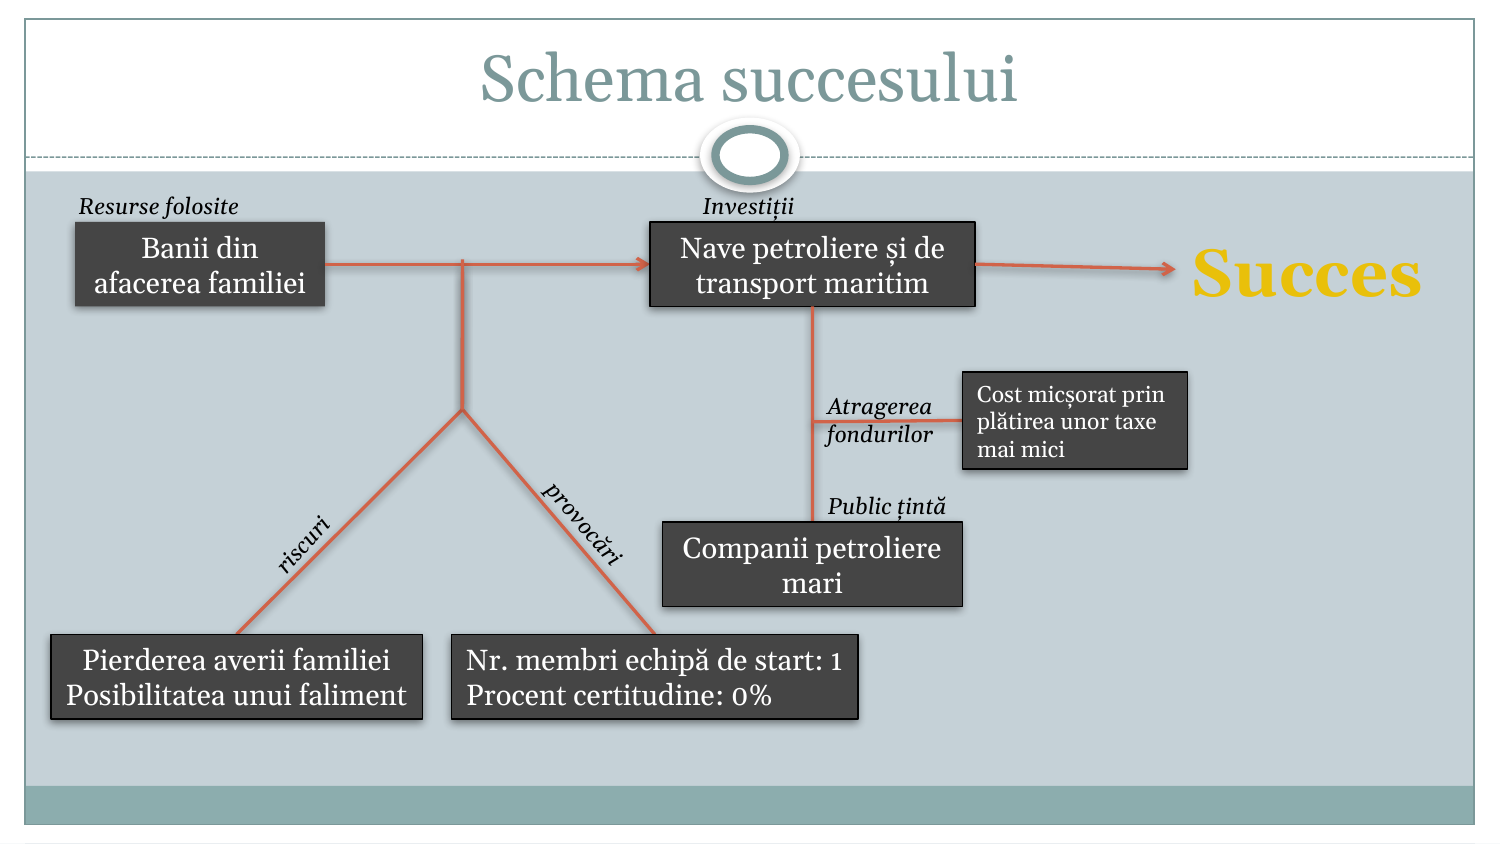

# Schema succesului
Resurse folosite
Investiții
Banii din afacerea familiei
Nave petroliere și de transport maritim
Succes
Cost micşorat prin plătirea unor taxe mai mici
Atragerea
fondurilor
Public țintă
provocări
Companii petroliere mari
riscuri
Pierderea averii familiei
Posibilitatea unui faliment
Nr. membri echipă de start: 1
Procent certitudine: 0%